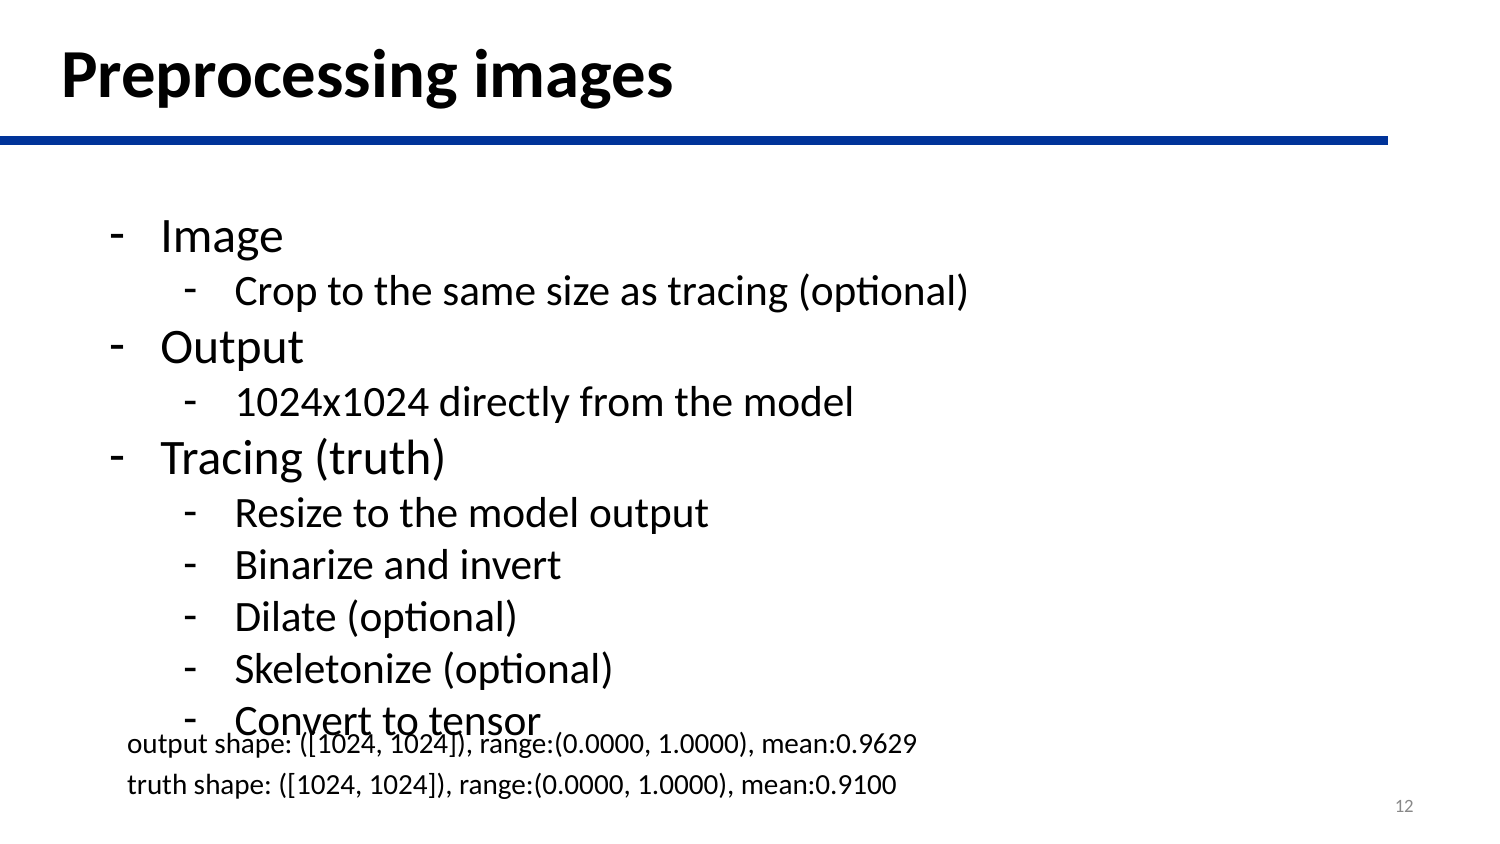

# Preprocessing images
Image
Crop to the same size as tracing (optional)
Output
1024x1024 directly from the model
Tracing (truth)
Resize to the model output
Binarize and invert
Dilate (optional)
Skeletonize (optional)
Convert to tensor
output shape: ([1024, 1024]), range:(0.0000, 1.0000), mean:0.9629
truth shape: ([1024, 1024]), range:(0.0000, 1.0000), mean:0.9100
12